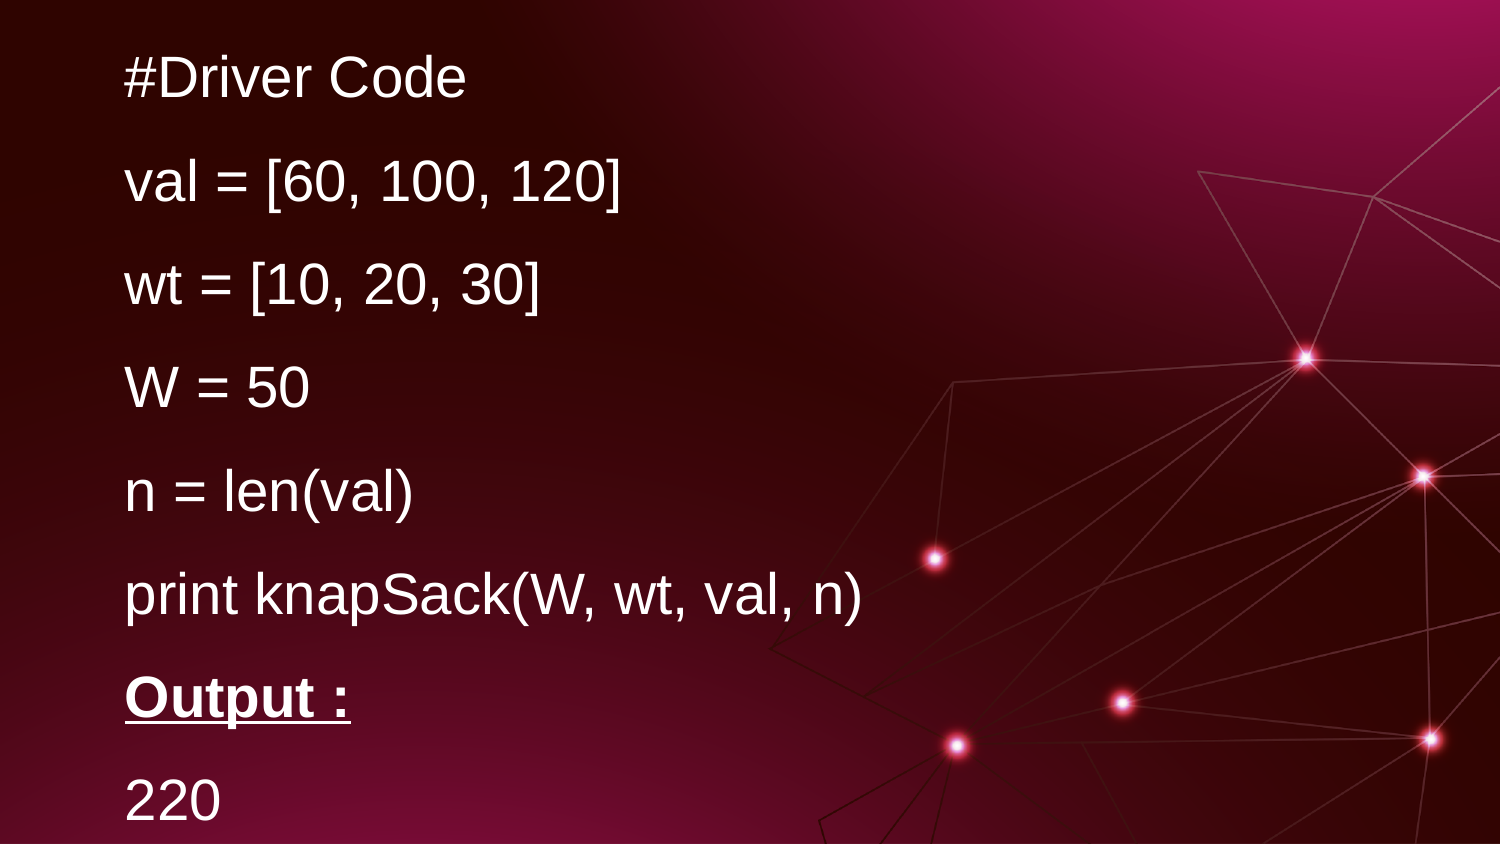

#Driver Code
val = [60, 100, 120]
wt = [10, 20, 30]
W = 50
n = len(val)
print knapSack(W, wt, val, n)
Output :
220